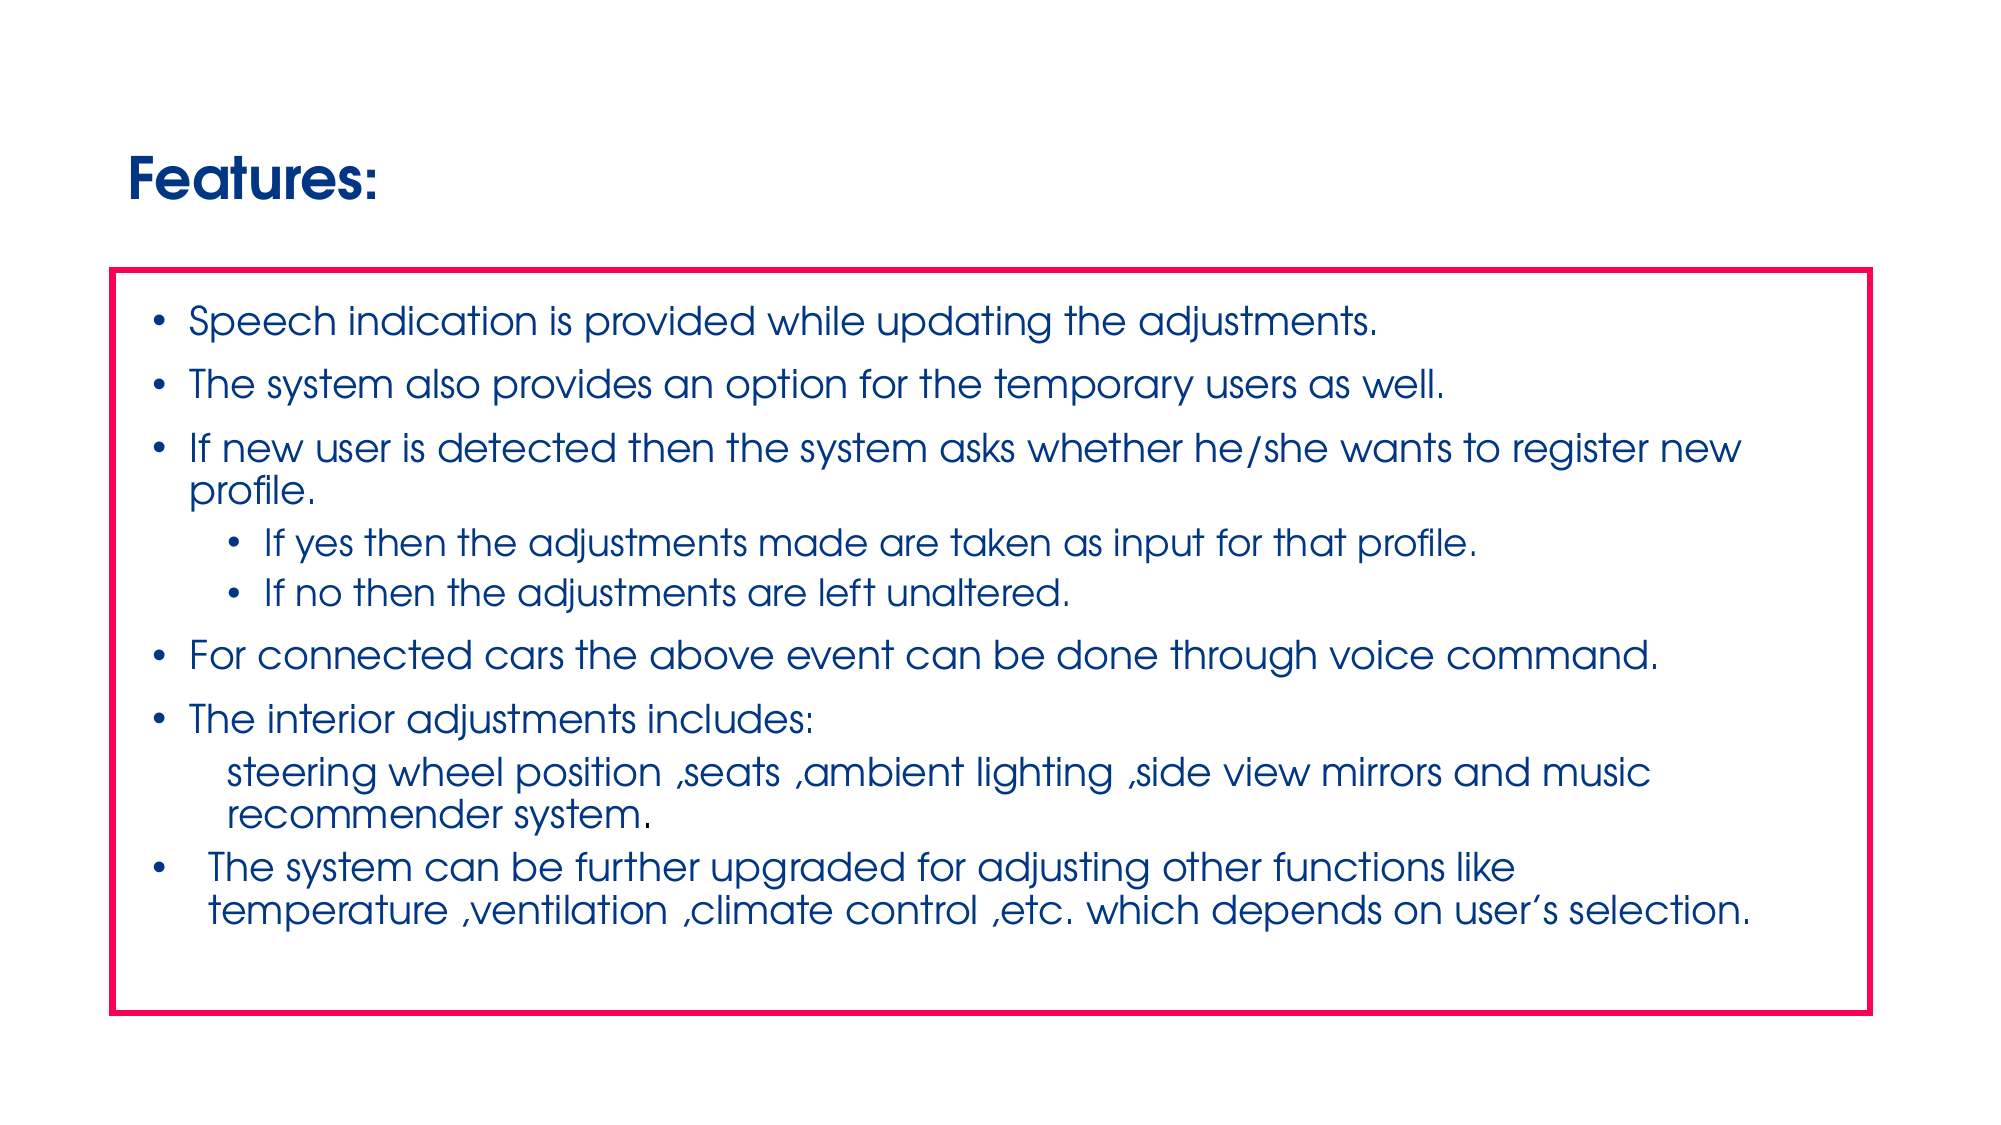

# Features:

Speech indication is provided while updating the adjustments.
The system also provides an option for the temporary users as well.
If new user is detected then the system asks whether he/she wants to register new profile.
If yes then the adjustments made are taken as input for that profile.
If no then the adjustments are left unaltered.
For connected cars the above event can be done through voice command.
The interior adjustments includes:
steering wheel position ,seats ,ambient lighting ,side view mirrors and music recommender system.
The system can be further upgraded for adjusting other functions like temperature ,ventilation ,climate control ,etc. which depends on user’s selection.